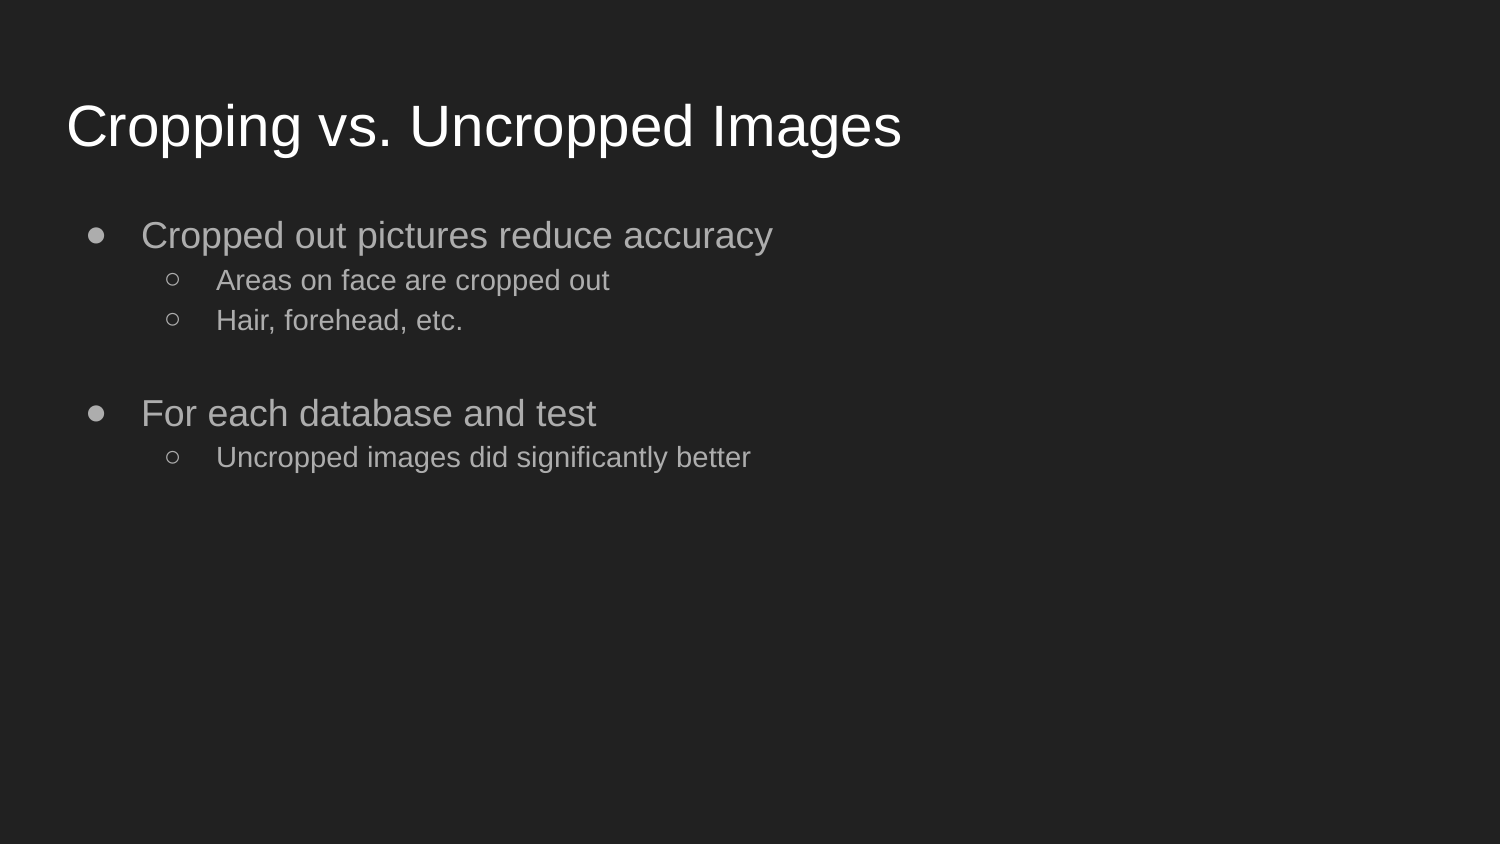

# Cropping vs. Uncropped Images
Cropped out pictures reduce accuracy
Areas on face are cropped out
Hair, forehead, etc.

For each database and test
Uncropped images did significantly better